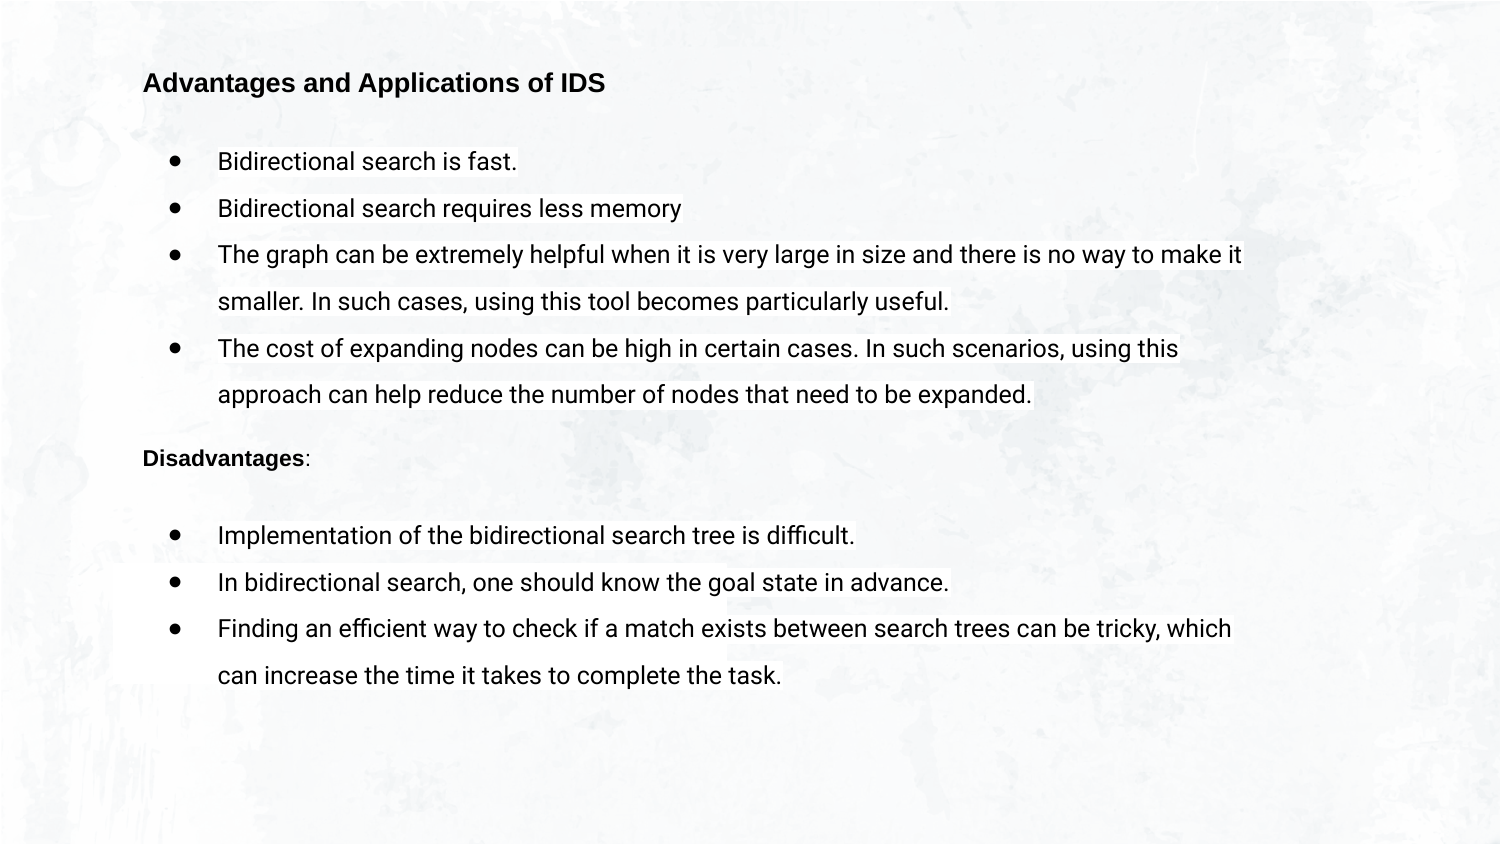

Advantages and Applications of IDS
Bidirectional search is fast.
Bidirectional search requires less memory
The graph can be extremely helpful when it is very large in size and there is no way to make it smaller. In such cases, using this tool becomes particularly useful.
The cost of expanding nodes can be high in certain cases. In such scenarios, using this approach can help reduce the number of nodes that need to be expanded.
Disadvantages:
Implementation of the bidirectional search tree is difficult.
In bidirectional search, one should know the goal state in advance.
Finding an efficient way to check if a match exists between search trees can be tricky, which can increase the time it takes to complete the task.